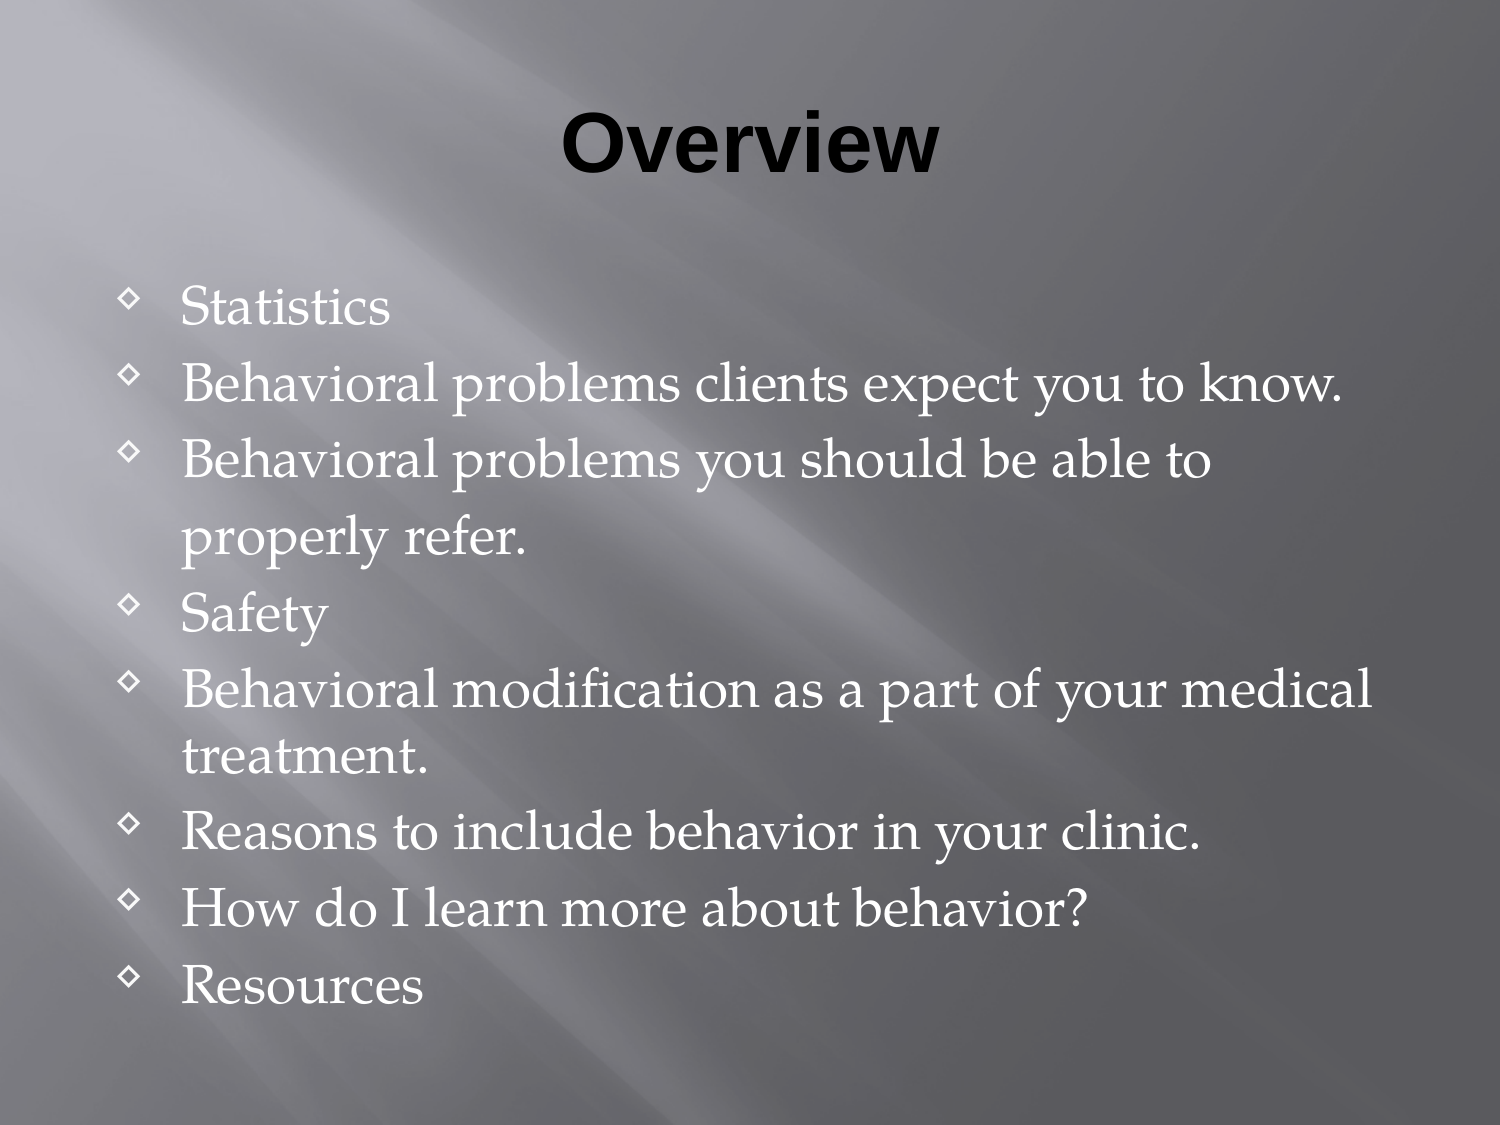

# Overview
Statistics
Behavioral problems clients expect you to know.
Behavioral problems you should be able to
	properly refer.
Safety
Behavioral modification as a part of your medical treatment.
Reasons to include behavior in your clinic.
How do I learn more about behavior?
Resources